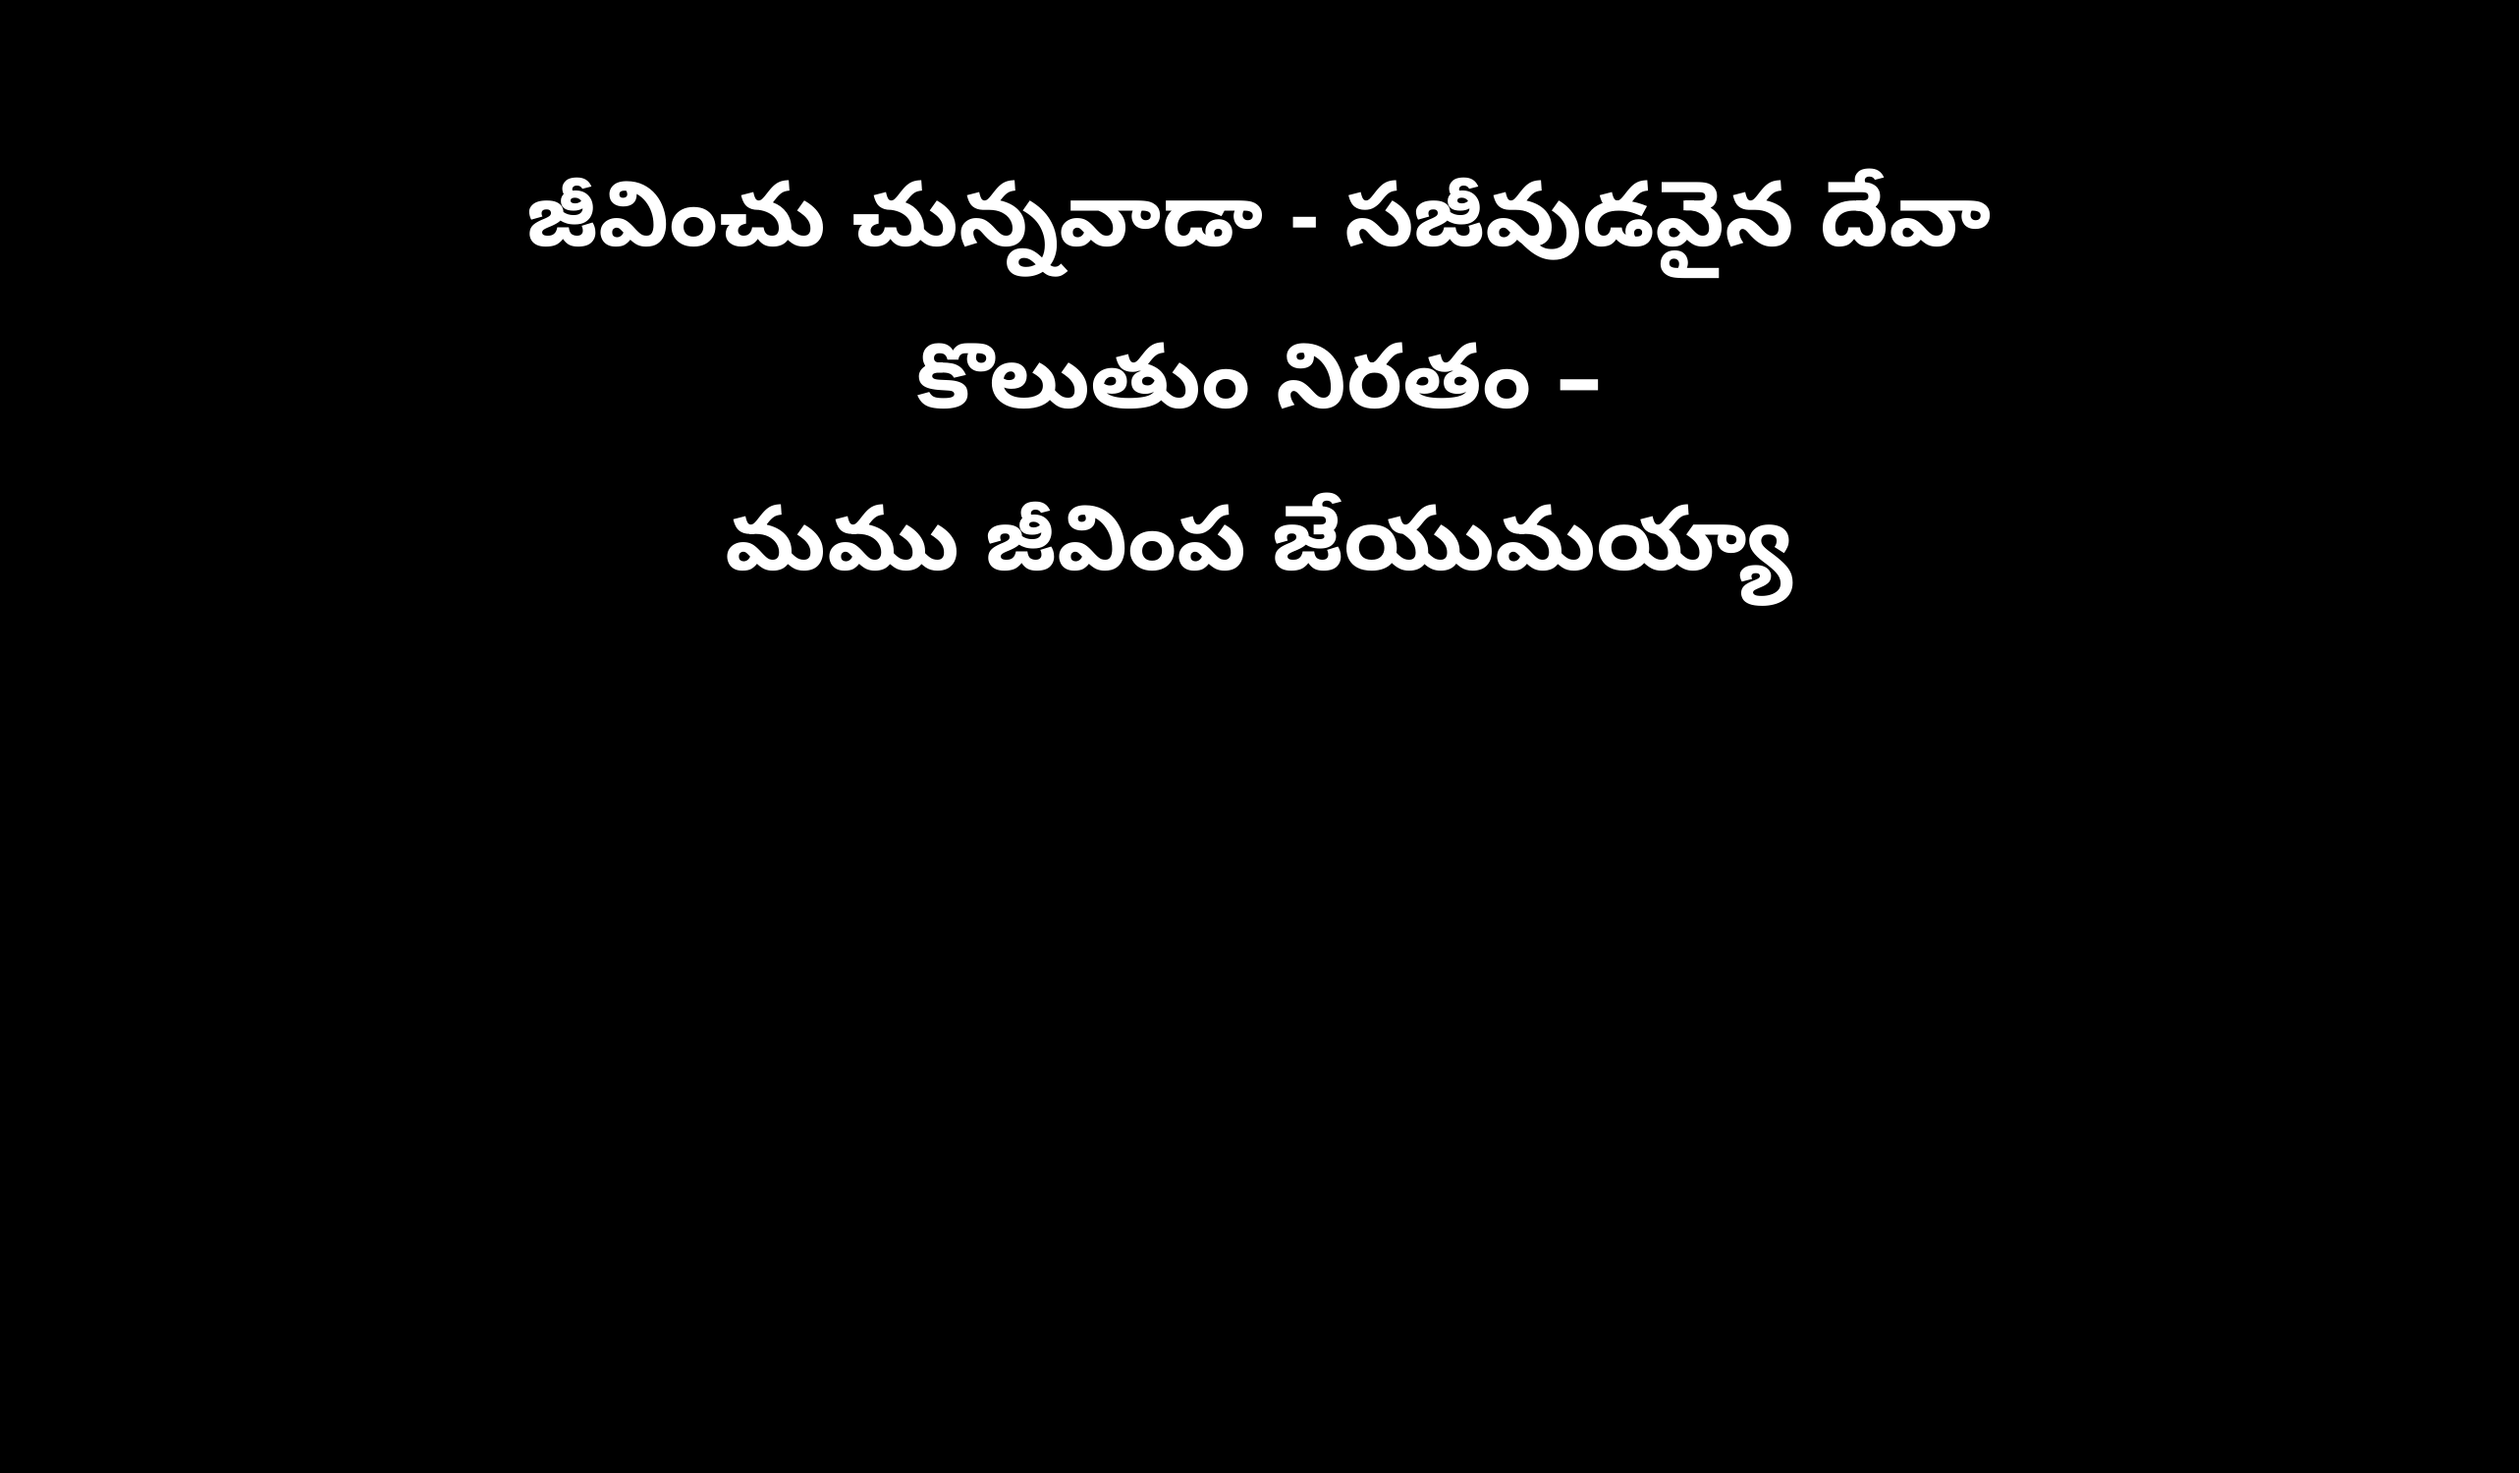

జీవించు చున్నవాడా - సజీవుడవైన దేవా
కొలుతుం నిరతం –
మము జీవింప జేయుమయ్యా